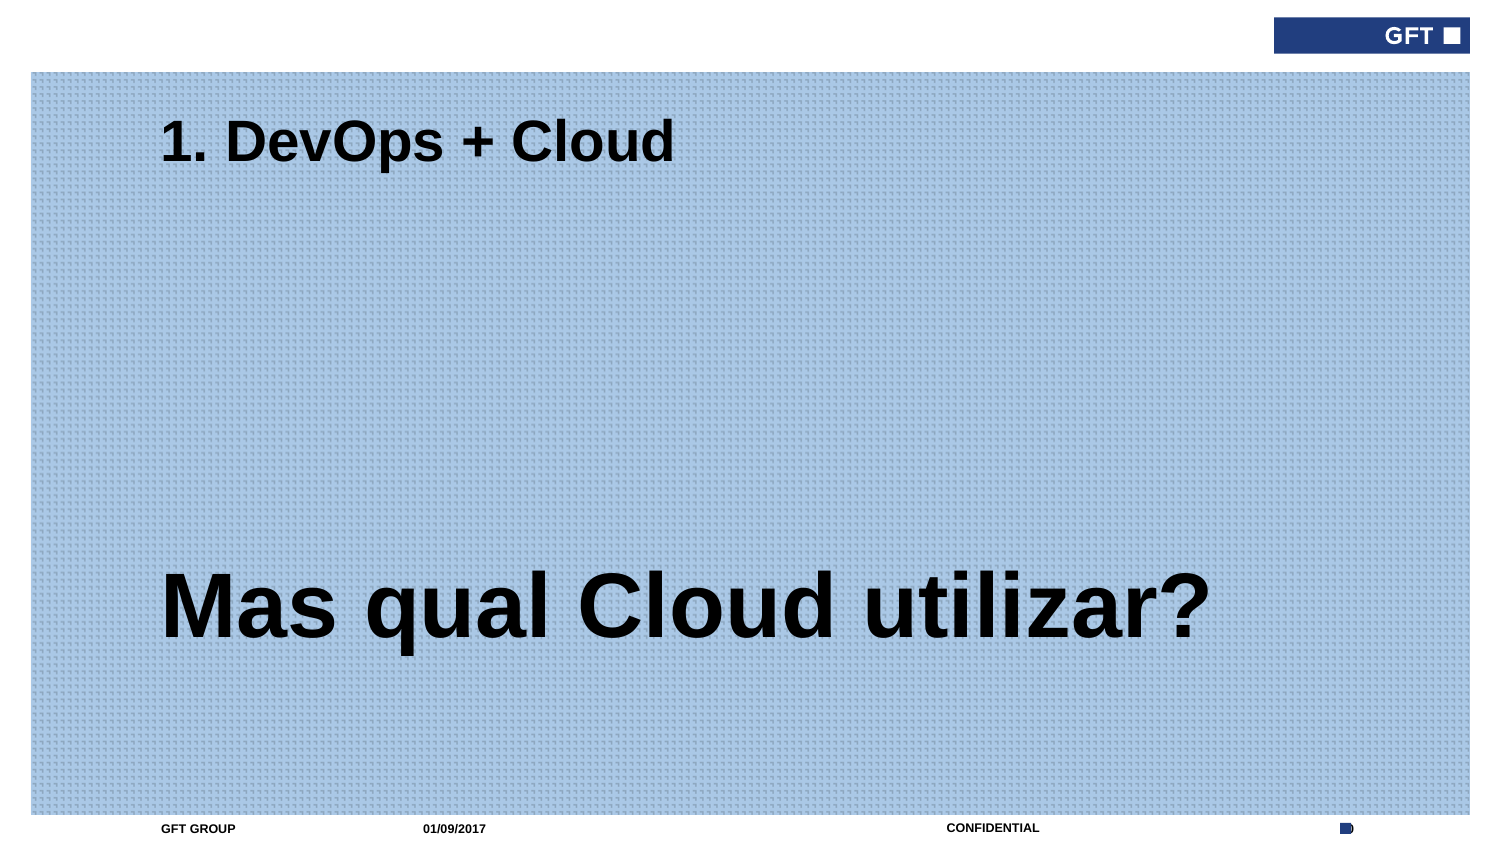

1. DevOps + Cloud
# Mas qual Cloud utilizar?
01/09/2017